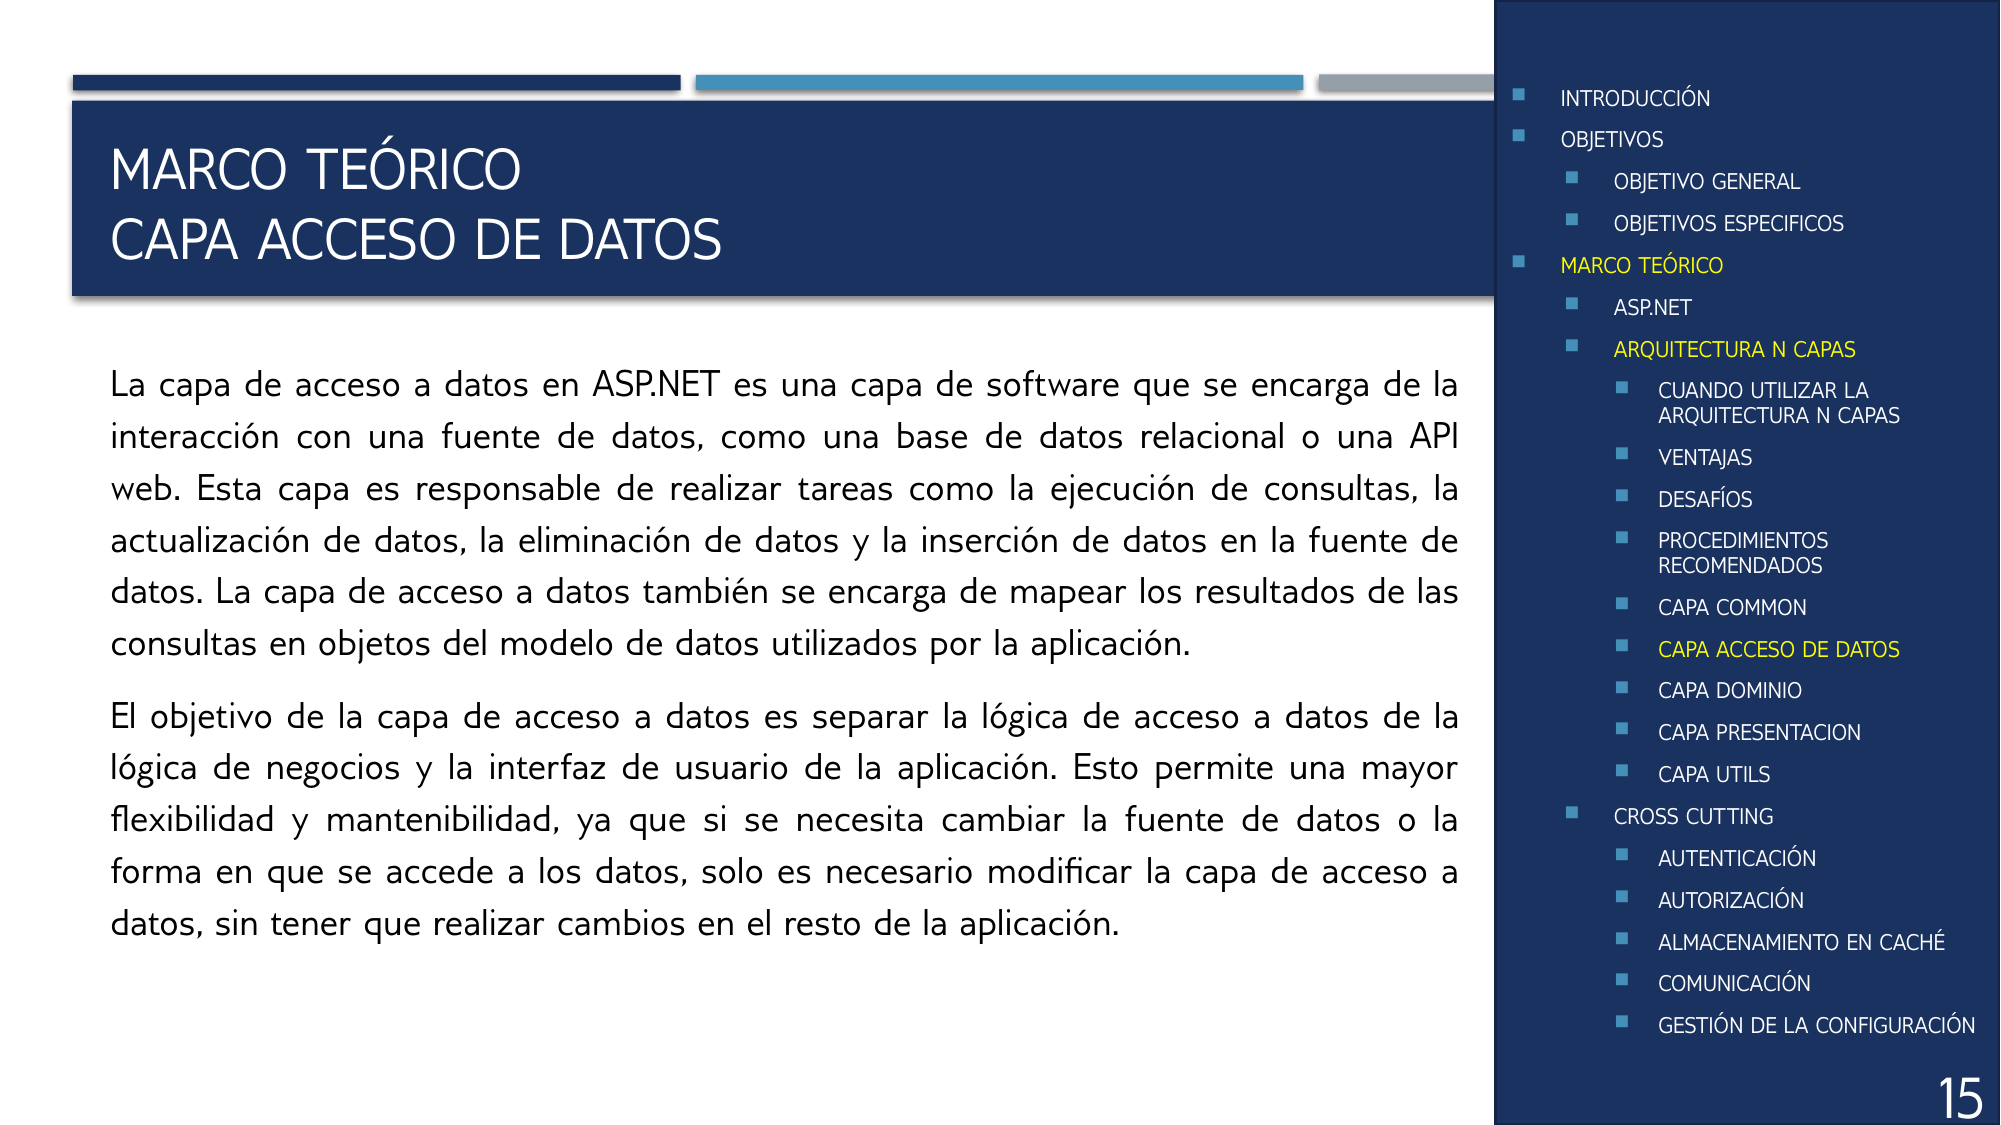

INTRODUCCIÓN
OBJETIVOS
OBJETIVO GENERAL
OBJETIVOS ESPECIFICOS
MARCO TEÓRICO
ASP.NET
ARQUITECTURA N CAPAS
CUANDO UTILIZAR LA ARQUITECTURA N CAPAS
VENTAJAS
DESAFÍOS
PROCEDIMIENTOS RECOMENDADOS
CAPA COMMON
CAPA ACCESO DE DATOS
CAPA DOMINIO
CAPA PRESENTACION
CAPA UTILS
CROSS CUTTING
AUTENTICACIÓN
AUTORIZACIÓN
ALMACENAMIENTO EN CACHÉ
COMUNICACIÓN
GESTIÓN DE LA CONFIGURACIÓN
# MARCO TEÓRICO CAPA ACCESO DE DATOS
La capa de acceso a datos en ASP.NET es una capa de software que se encarga de la interacción con una fuente de datos, como una base de datos relacional o una API web. Esta capa es responsable de realizar tareas como la ejecución de consultas, la actualización de datos, la eliminación de datos y la inserción de datos en la fuente de datos. La capa de acceso a datos también se encarga de mapear los resultados de las consultas en objetos del modelo de datos utilizados por la aplicación.
El objetivo de la capa de acceso a datos es separar la lógica de acceso a datos de la lógica de negocios y la interfaz de usuario de la aplicación. Esto permite una mayor flexibilidad y mantenibilidad, ya que si se necesita cambiar la fuente de datos o la forma en que se accede a los datos, solo es necesario modificar la capa de acceso a datos, sin tener que realizar cambios en el resto de la aplicación.
15
15